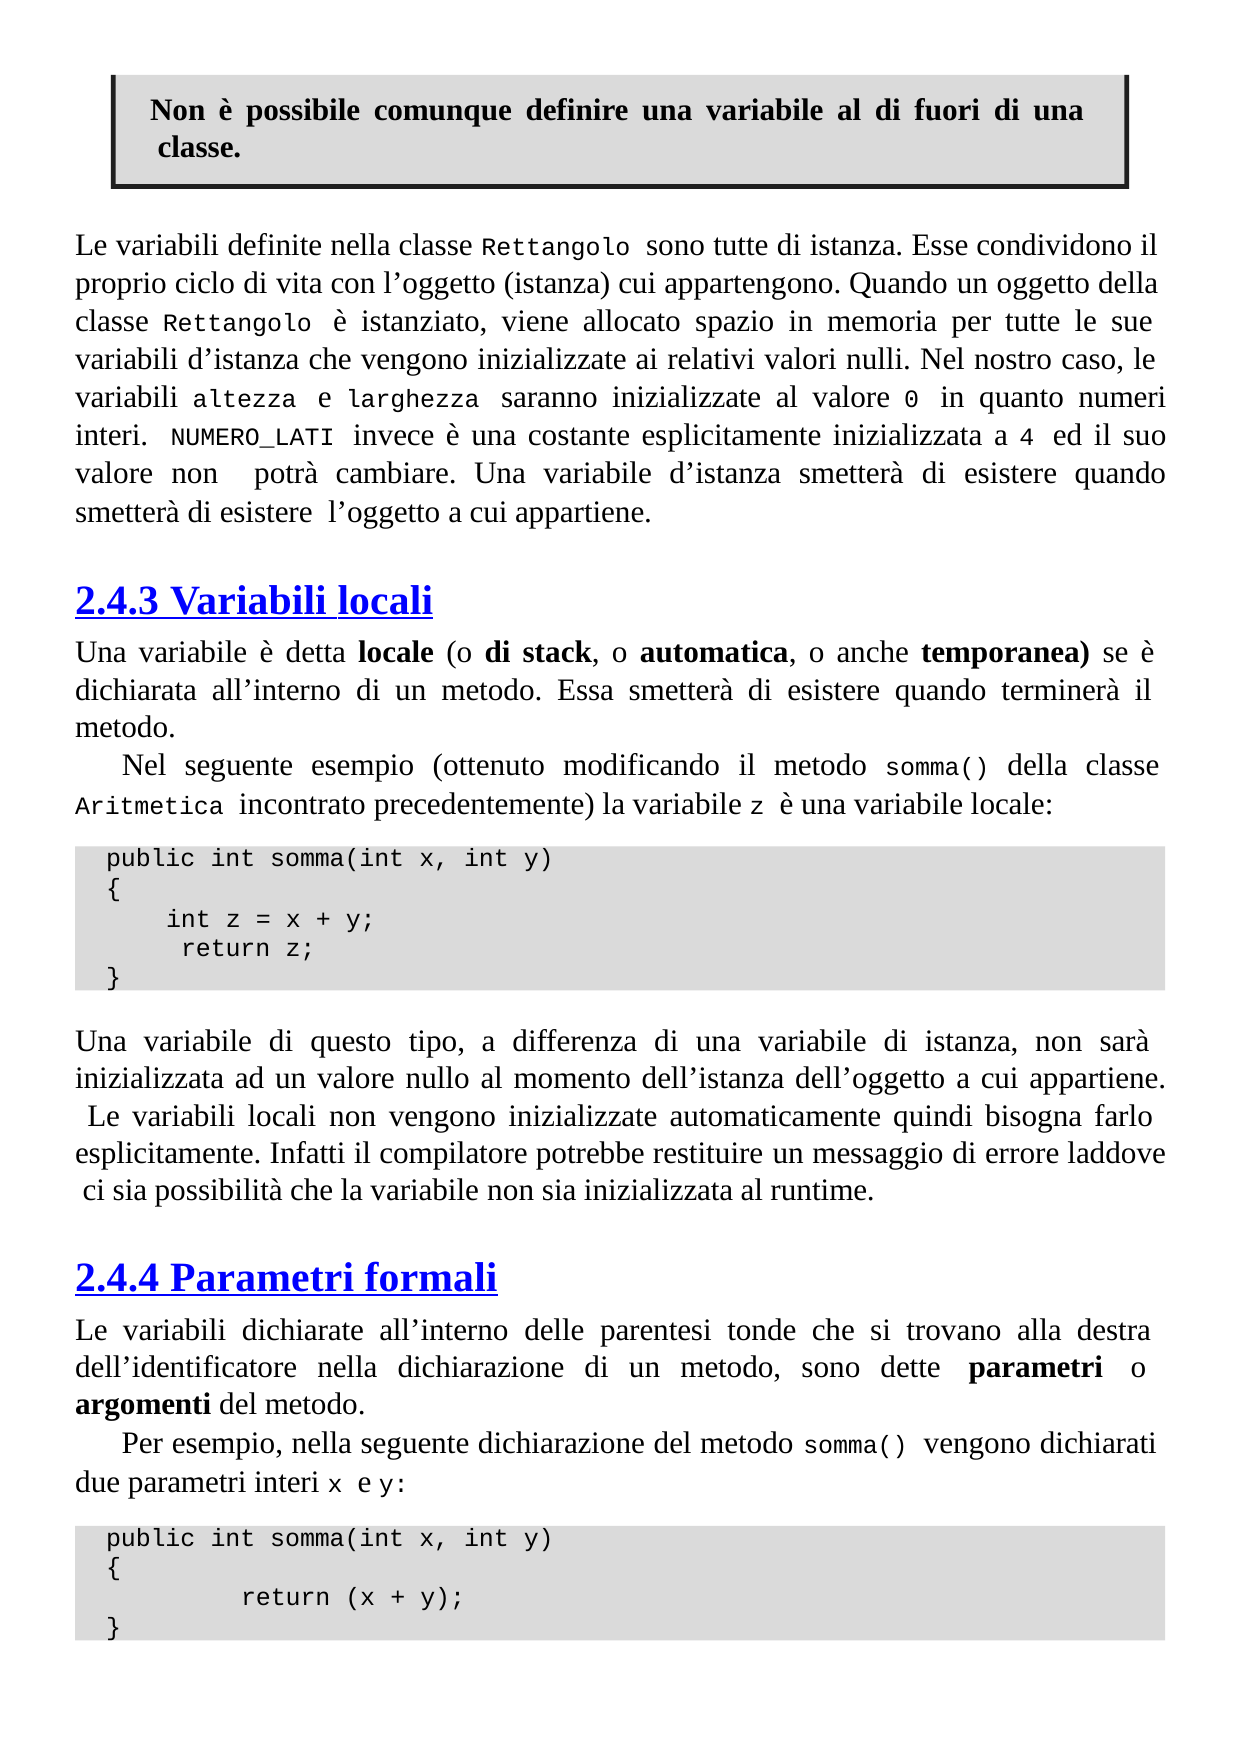

Non è possibile comunque definire una variabile al di fuori di una  classe.

Le variabili definite nella classe Rettangolo sono tutte di istanza. Esse condividono il  proprio ciclo di vita con l’oggetto (istanza) cui appartengono. Quando un oggetto della  classe Rettangolo è istanziato, viene allocato spazio in memoria per tutte le sue  variabili d’istanza che vengono inizializzate ai relativi valori nulli. Nel nostro caso, le  variabili altezza e larghezza saranno inizializzate al valore 0 in quanto numeri interi.  NUMERO_LATI invece è una costante esplicitamente inizializzata a 4 ed il suo valore non  potrà cambiare. Una variabile d’istanza smetterà di esistere quando smetterà di esistere  l’oggetto a cui appartiene.

2.4.3 Variabili locali
Una variabile è detta locale (o di stack, o automatica, o anche temporanea) se è  dichiarata all’interno di un metodo. Essa smetterà di esistere quando terminerà il  metodo.
Nel seguente esempio (ottenuto modificando il metodo somma() della classe
Aritmetica incontrato precedentemente) la variabile z è una variabile locale:
public int somma(int x, int y)
{
int z = x + y;  return z;
}
Una variabile di questo tipo, a differenza di una variabile di istanza, non sarà  inizializzata ad un valore nullo al momento dell’istanza dell’oggetto a cui appartiene.  Le variabili locali non vengono inizializzate automaticamente quindi bisogna farlo  esplicitamente. Infatti il compilatore potrebbe restituire un messaggio di errore laddove  ci sia possibilità che la variabile non sia inizializzata al runtime.

2.4.4 Parametri formali
Le variabili dichiarate all’interno delle parentesi tonde che si trovano alla destra  dell’identificatore nella dichiarazione di un metodo, sono dette parametri o  argomenti del metodo.
Per esempio, nella seguente dichiarazione del metodo somma() vengono dichiarati  due parametri interi x e y:
public int somma(int x, int y)
{
return (x + y);
}